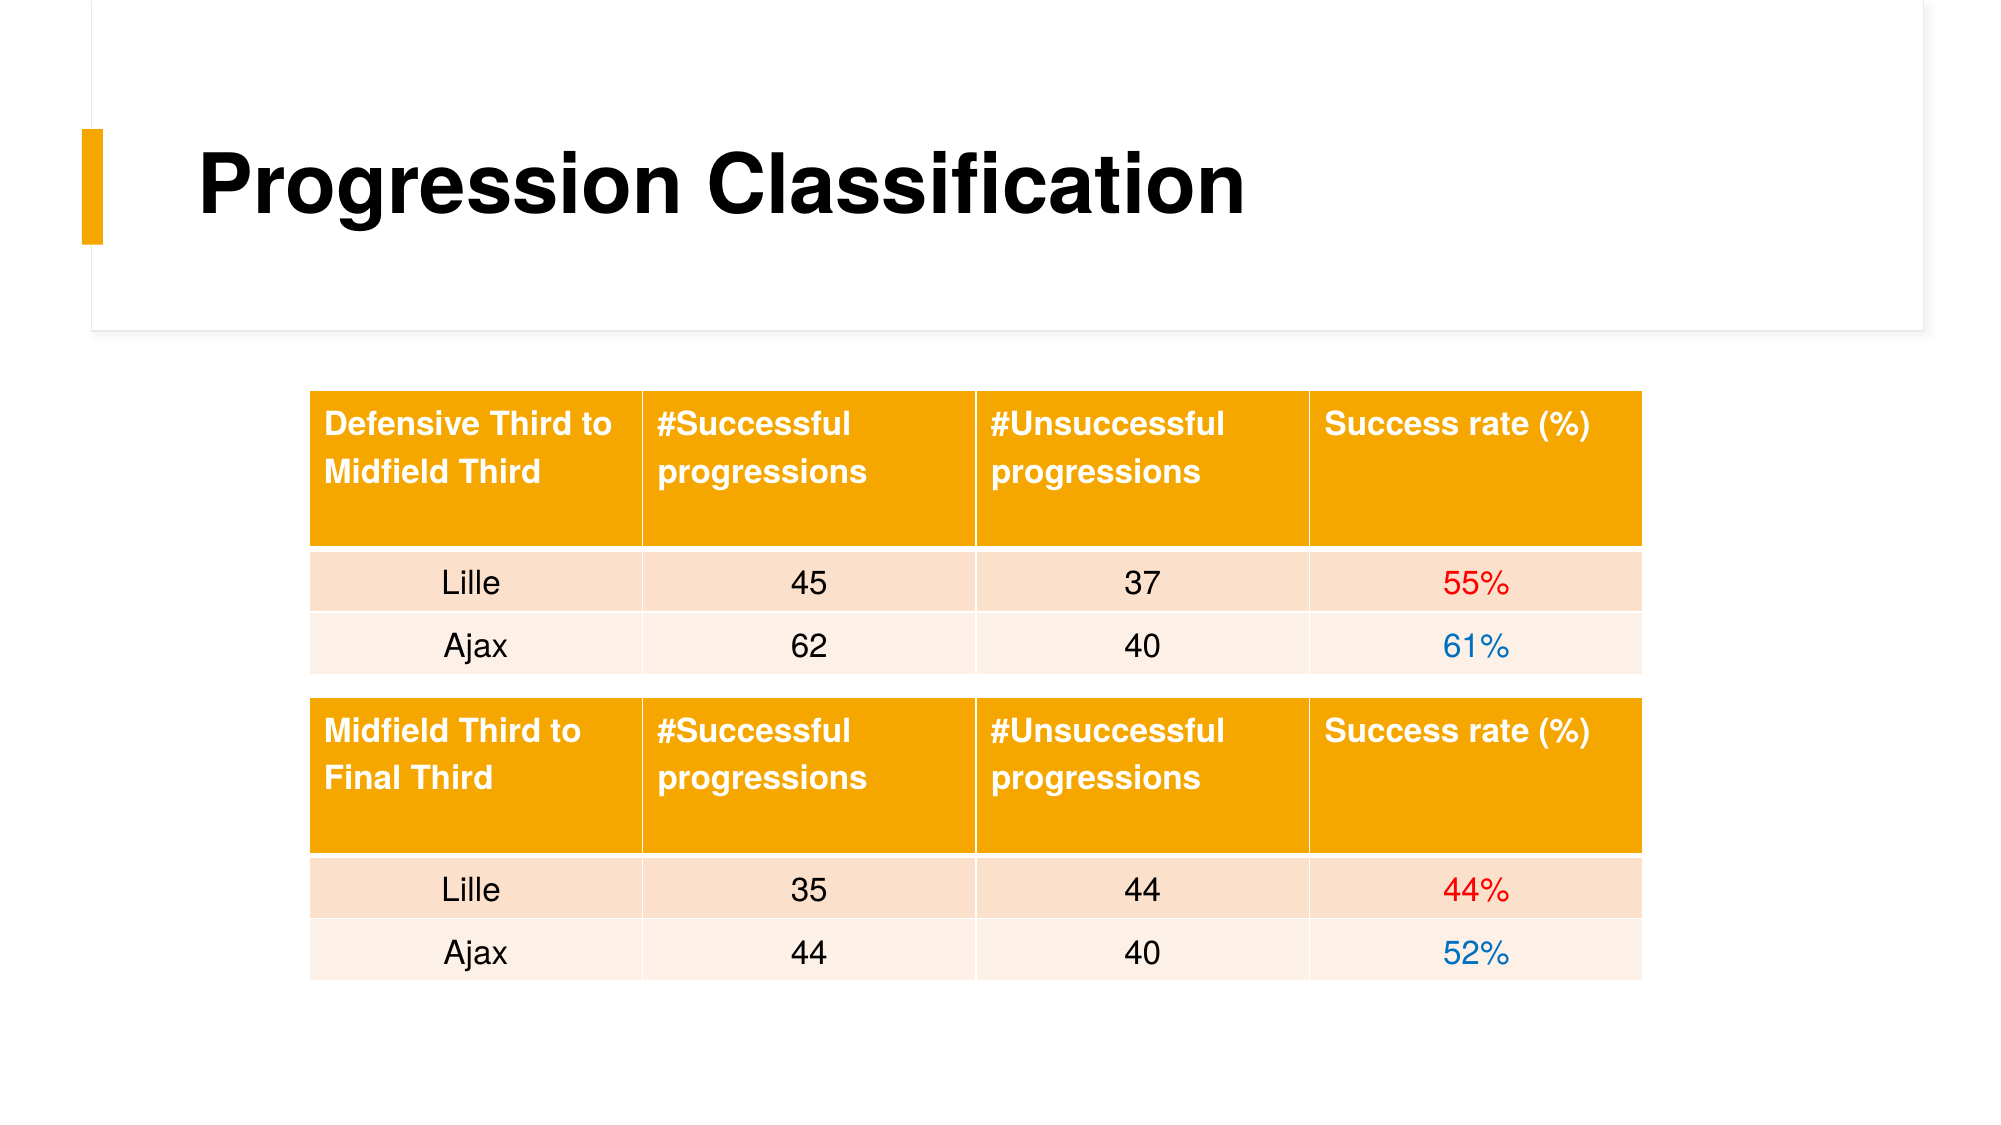

# Progression Classification
| Defensive Third to Midfield Third | #Successful progressions | #Unsuccessful progressions | Success rate (%) |
| --- | --- | --- | --- |
| Lille | 45 | 37 | 55% |
| Ajax | 62 | 40 | 61% |
| Midfield Third to Final Third | #Successful progressions | #Unsuccessful progressions | Success rate (%) |
| --- | --- | --- | --- |
| Lille | 35 | 44 | 44% |
| Ajax | 44 | 40 | 52% |